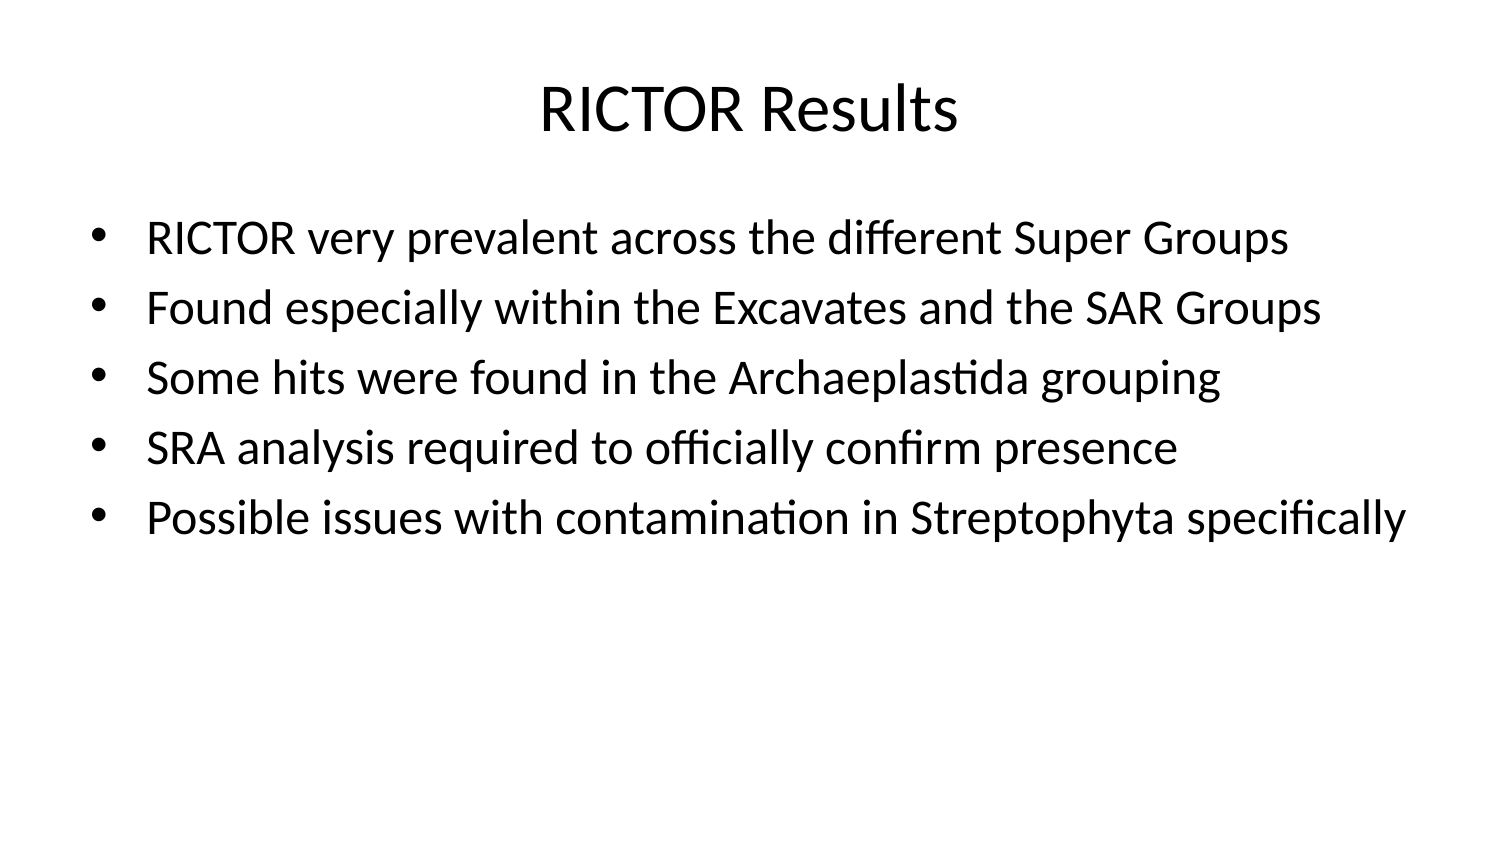

# RICTOR Results
RICTOR very prevalent across the different Super Groups
Found especially within the Excavates and the SAR Groups
Some hits were found in the Archaeplastida grouping
SRA analysis required to officially confirm presence
Possible issues with contamination in Streptophyta specifically